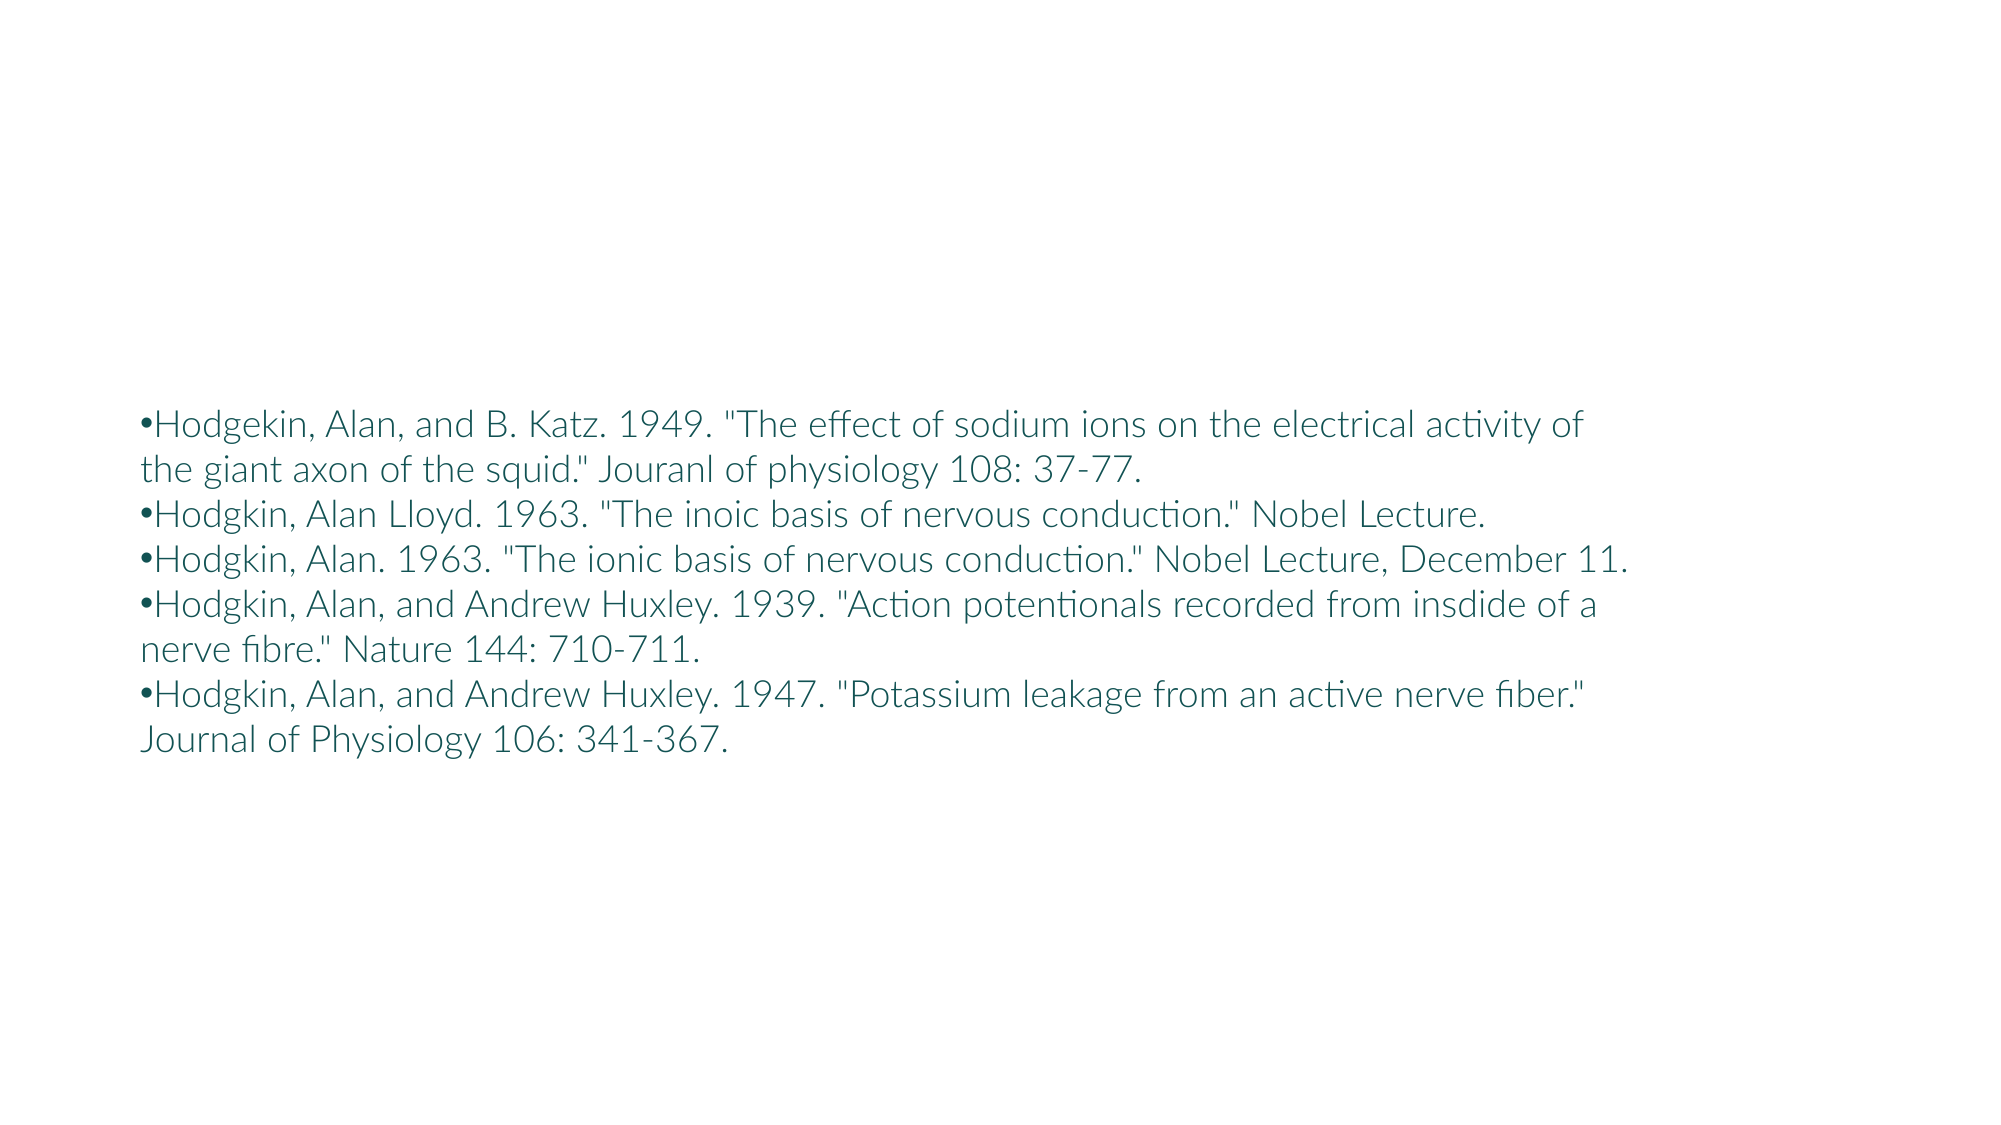

e7d195523061f1c0b65a9bcbe934f9ba69426162ef0f46b39511C77C9BC5EC39C7C53367A7126860396C603A52DDA1C5EEFC9A70B4B2684C300698968292EB782C096363637BB3C57EACA2CDFE0272C234DDFE55294B5F42ED3C07008E98EB37843483F6733044BCC436D371DBC2397542F92B2F2DC0D05C86754F1659B950D3B71B48E157F34B7C
Hodgekin, Alan, and B. Katz. 1949. "The effect of sodium ions on the electrical activity of the giant axon of the squid." Jouranl of physiology 108: 37-77.
Hodgkin, Alan Lloyd. 1963. "The inoic basis of nervous conduction." Nobel Lecture.
Hodgkin, Alan. 1963. "The ionic basis of nervous conduction." Nobel Lecture, December 11.
Hodgkin, Alan, and Andrew Huxley. 1939. "Action potentionals recorded from insdide of a nerve fibre." Nature 144: 710-711.
Hodgkin, Alan, and Andrew Huxley. 1947. "Potassium leakage from an active nerve fiber." Journal of Physiology 106: 341-367.